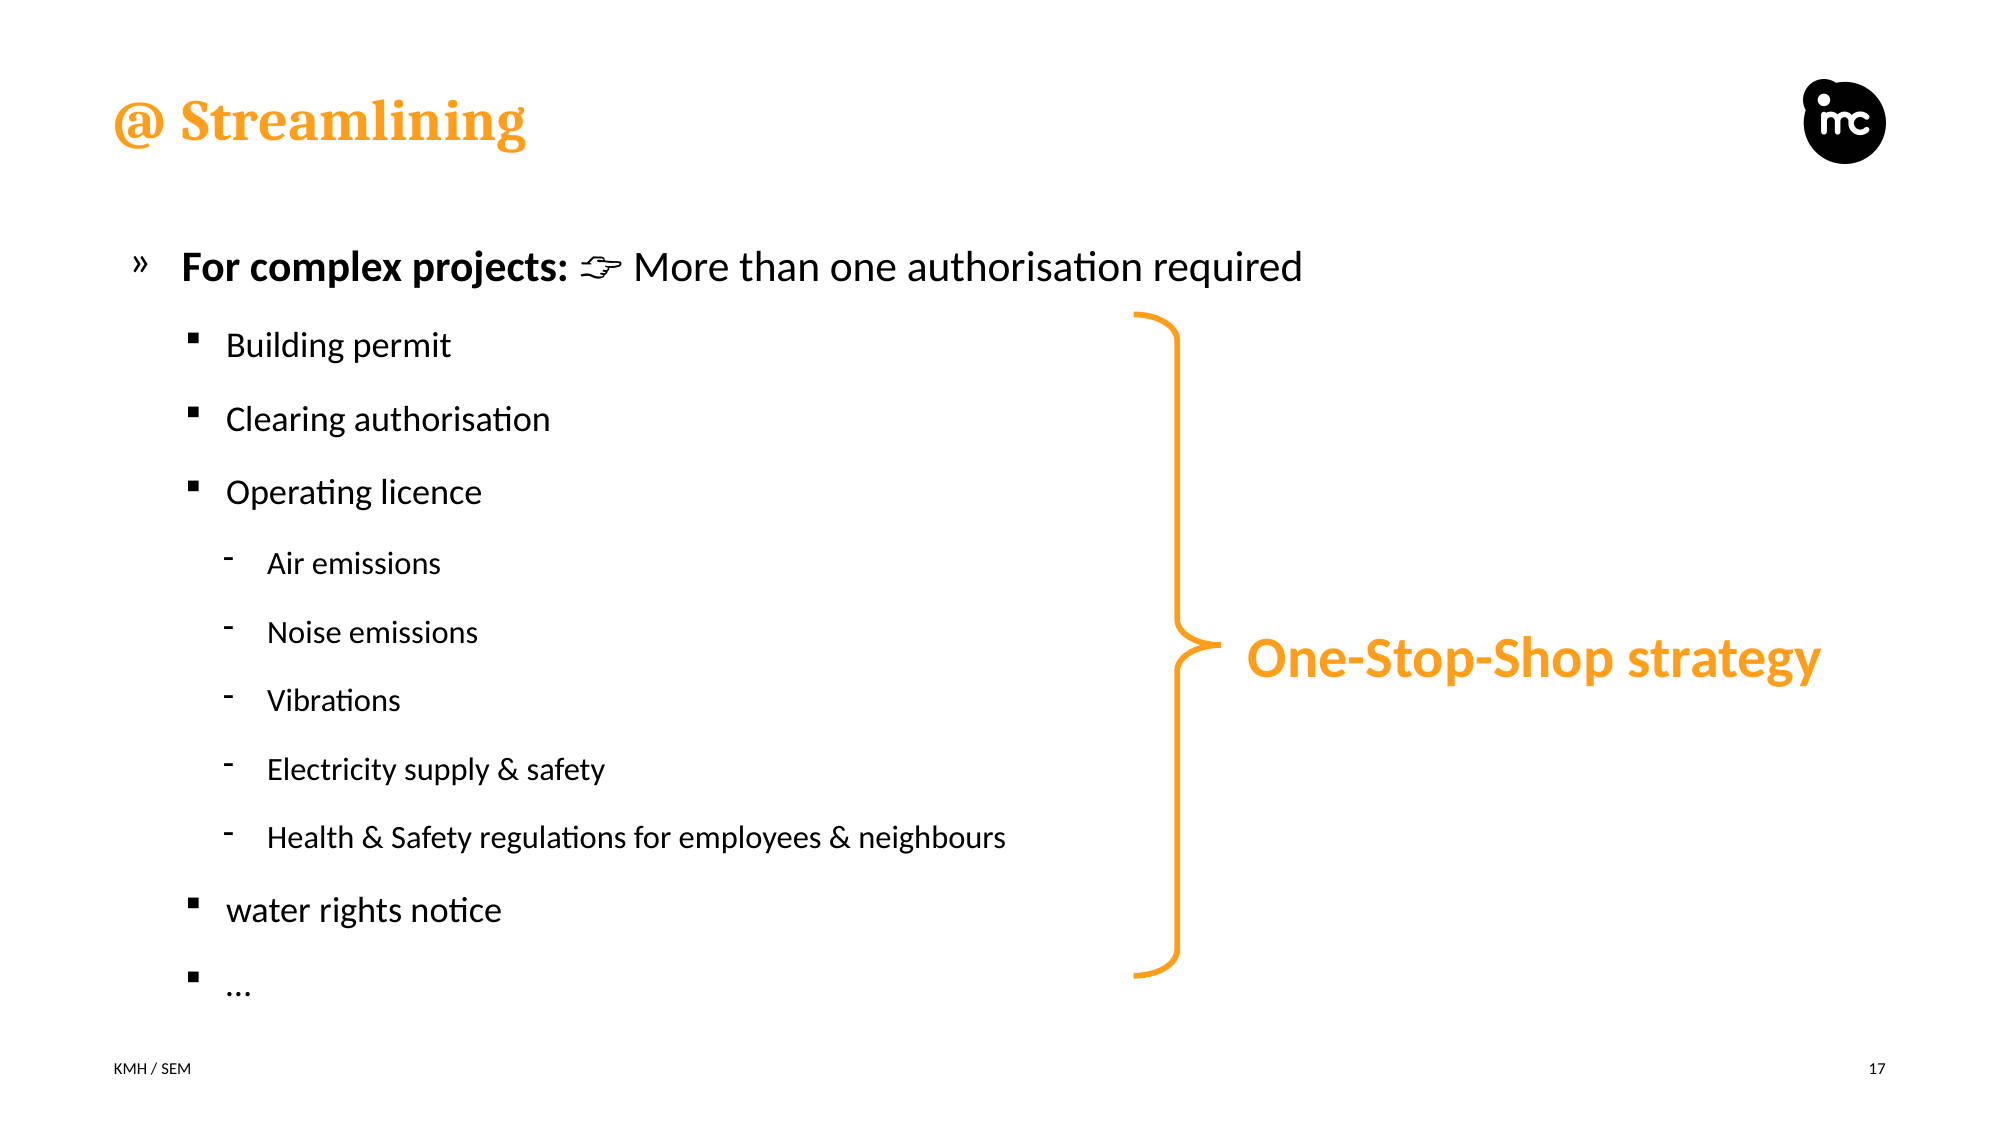

# @ Streamlining
For complex projects: 👉 More than one authorisation required
Building permit
Clearing authorisation
Operating licence
Air emissions
Noise emissions
Vibrations
Electricity supply & safety
Health & Safety regulations for employees & neighbours
water rights notice
…

One-Stop-Shop strategy
KMH / SEM

17